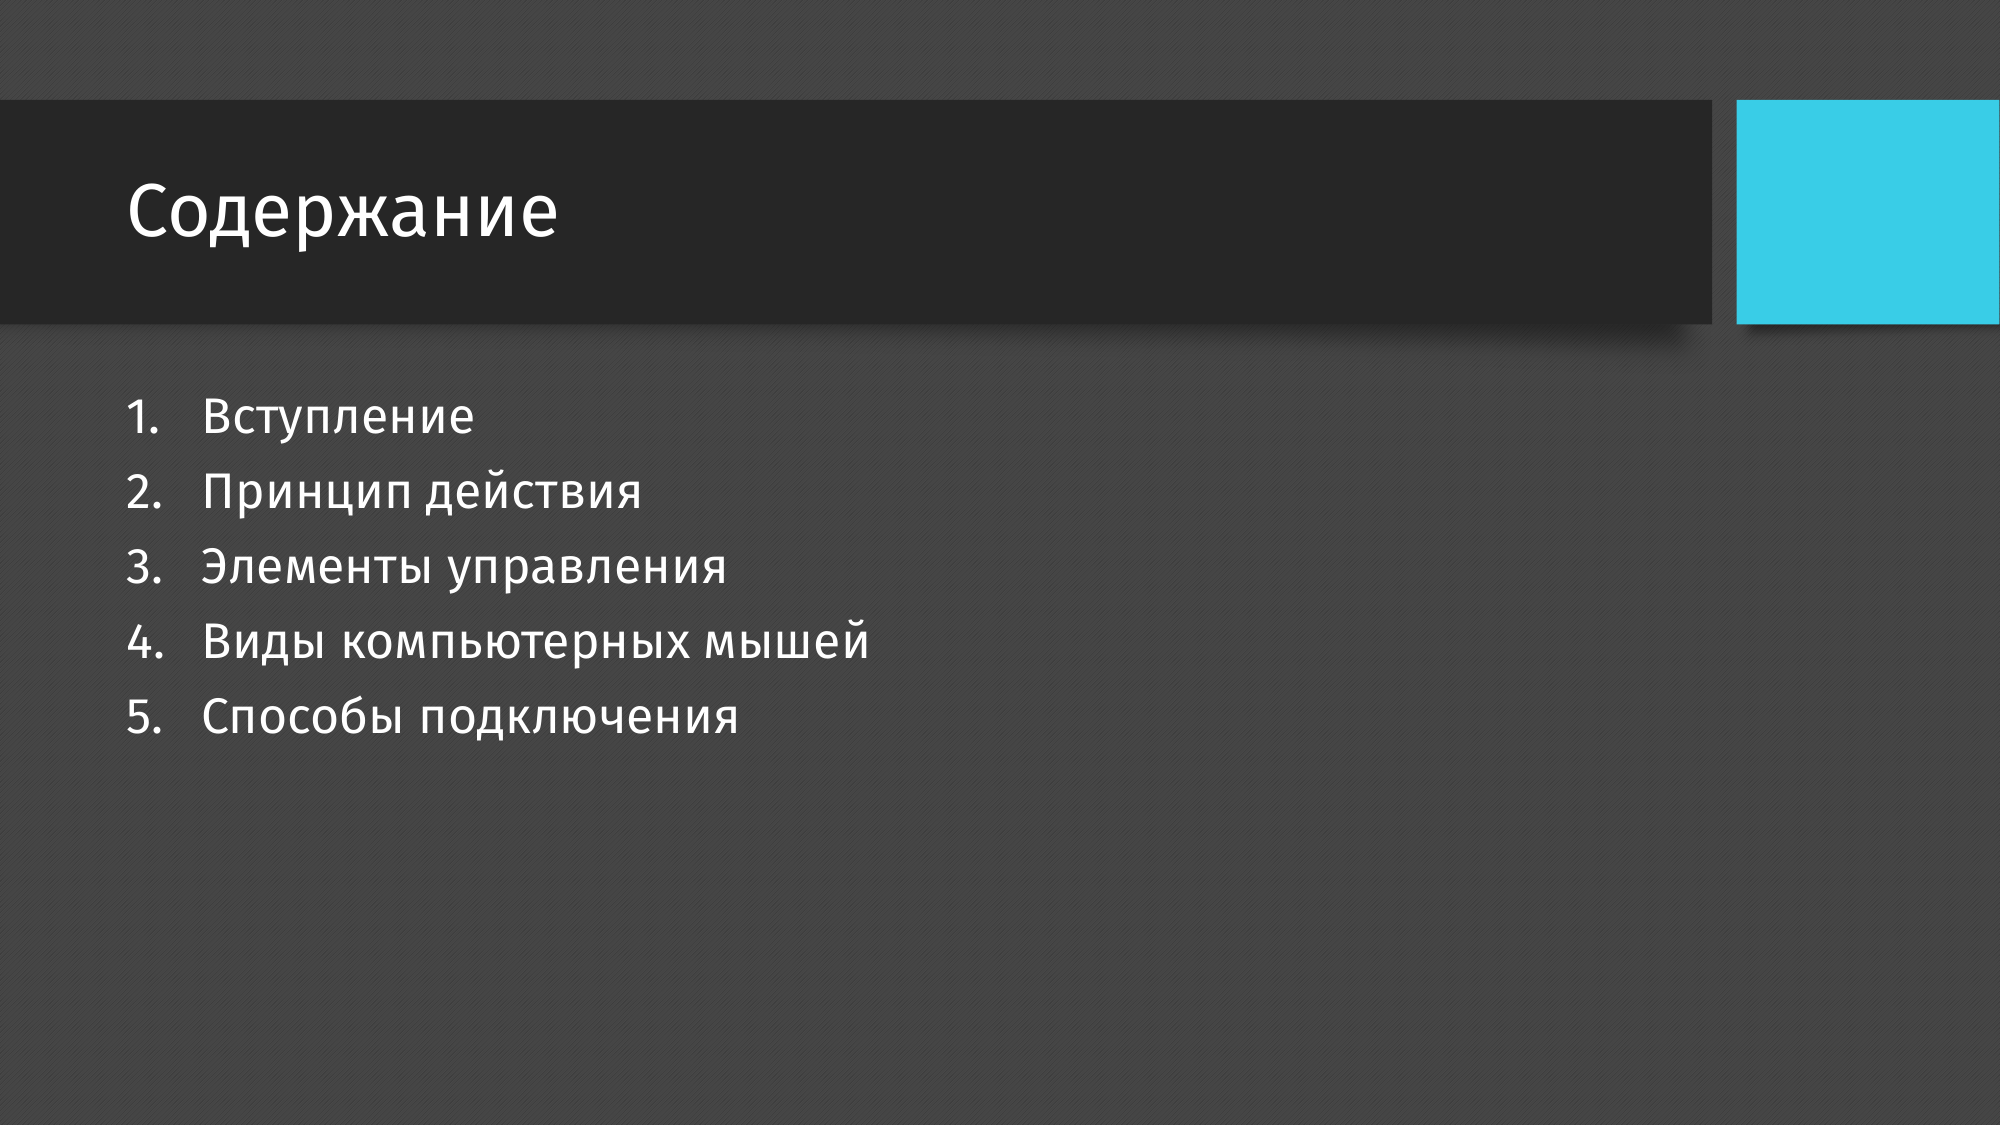

# Содержание
Вступление
Принцип действия
Элементы управления
Виды компьютерных мышей
Способы подключения